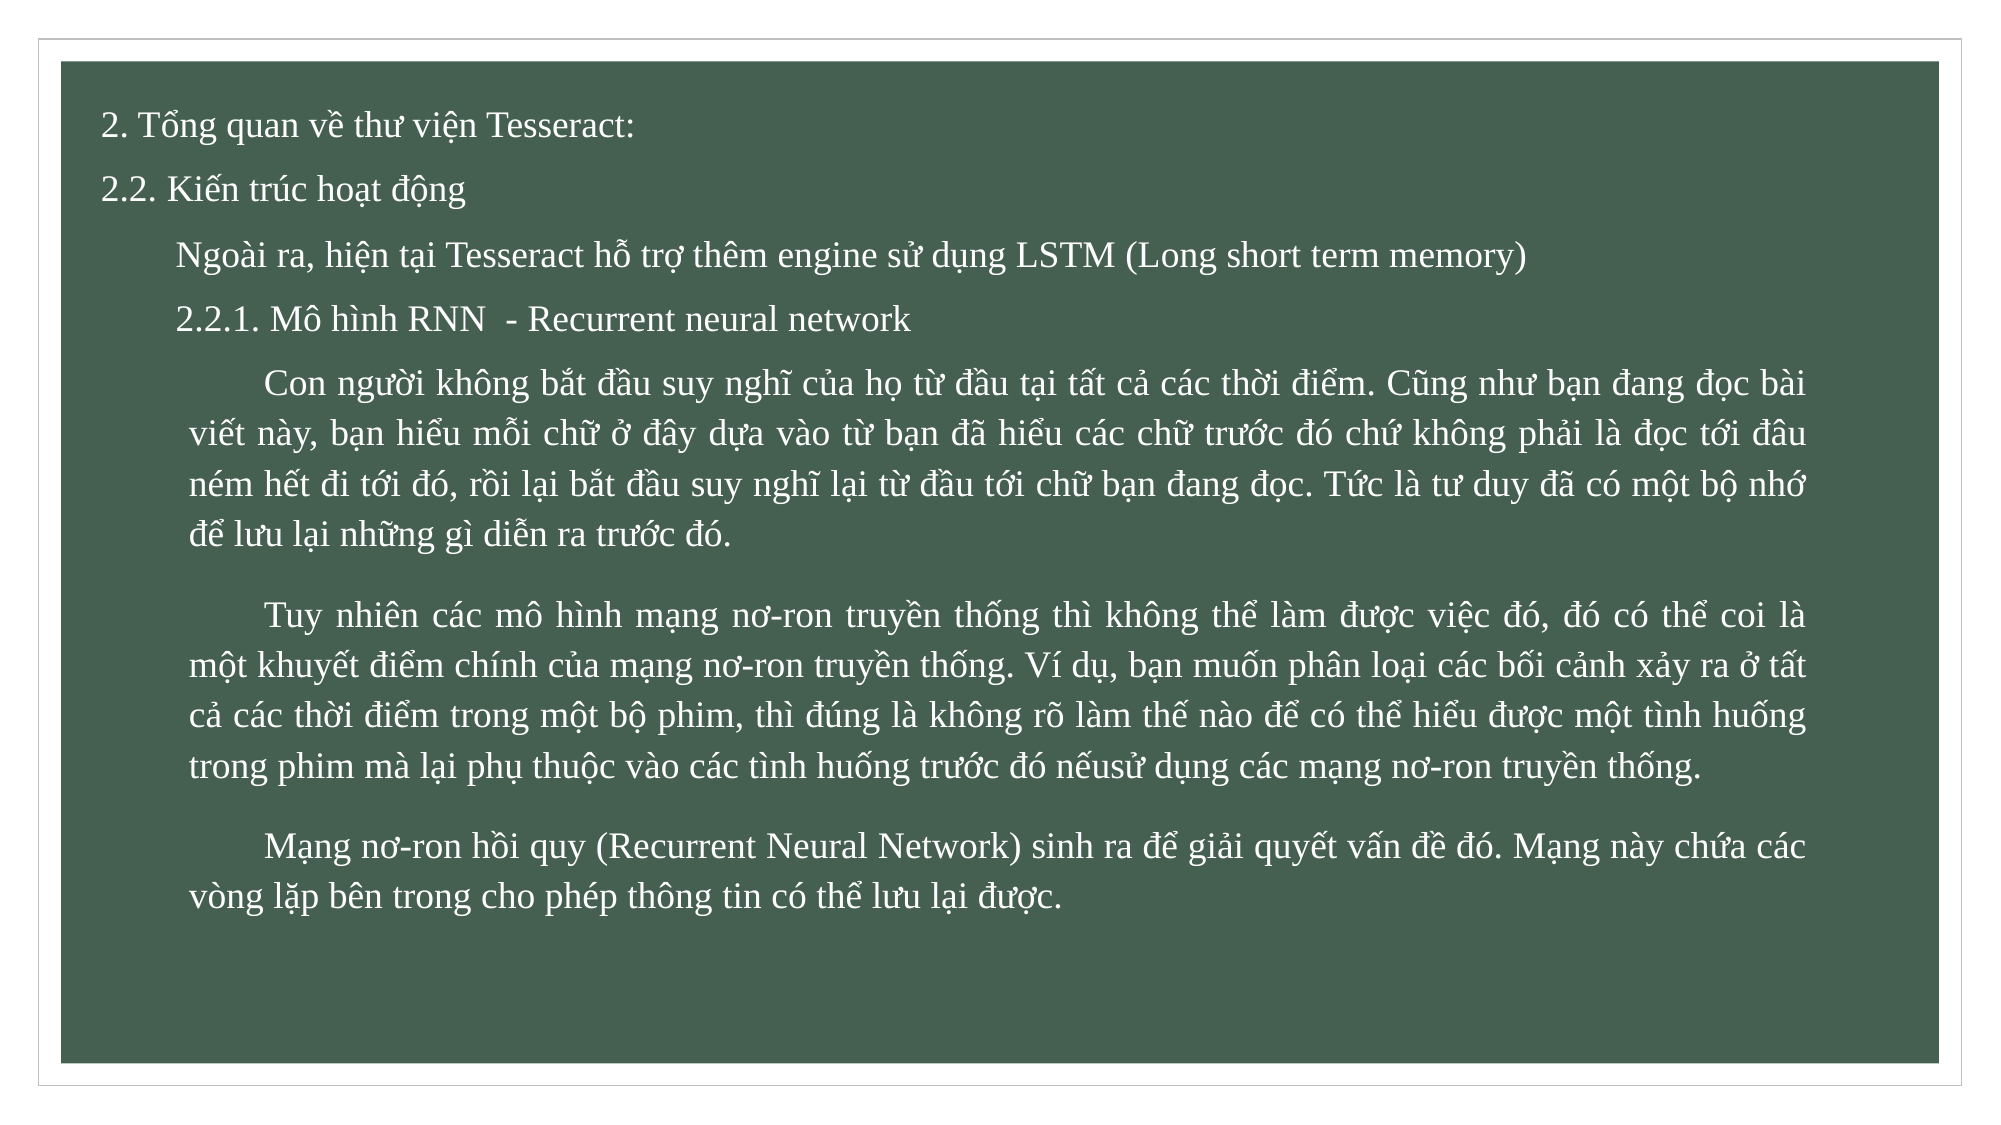

2. Tổng quan về thư viện Tesseract:
2.2. Kiến trúc hoạt động

Ngoài ra, hiện tại Tesseract hỗ trợ thêm engine sử dụng LSTM (Long short term memory)
2.2.1. Mô hình RNN  - Recurrent neural network
Con người không bắt đầu suy nghĩ của họ từ đầu tại tất cả các thời điểm. Cũng như bạn đang đọc bài viết này, bạn hiểu mỗi chữ ở đây dựa vào từ bạn đã hiểu các chữ trước đó chứ không phải là đọc tới đâu ném hết đi tới đó, rồi lại bắt đầu suy nghĩ lại từ đầu tới chữ bạn đang đọc. Tức là tư duy đã có một bộ nhớ để lưu lại những gì diễn ra trước đó.
Tuy nhiên các mô hình mạng nơ-ron truyền thống thì không thể làm được việc đó, đó có thể coi là một khuyết điểm chính của mạng nơ-ron truyền thống. Ví dụ, bạn muốn phân loại các bối cảnh xảy ra ở tất cả các thời điểm trong một bộ phim, thì đúng là không rõ làm thế nào để có thể hiểu được một tình huống trong phim mà lại phụ thuộc vào các tình huống trước đó nếusử dụng các mạng nơ-ron truyền thống.
Mạng nơ-ron hồi quy (Recurrent Neural Network) sinh ra để giải quyết vấn đề đó. Mạng này chứa các vòng lặp bên trong cho phép thông tin có thể lưu lại được.